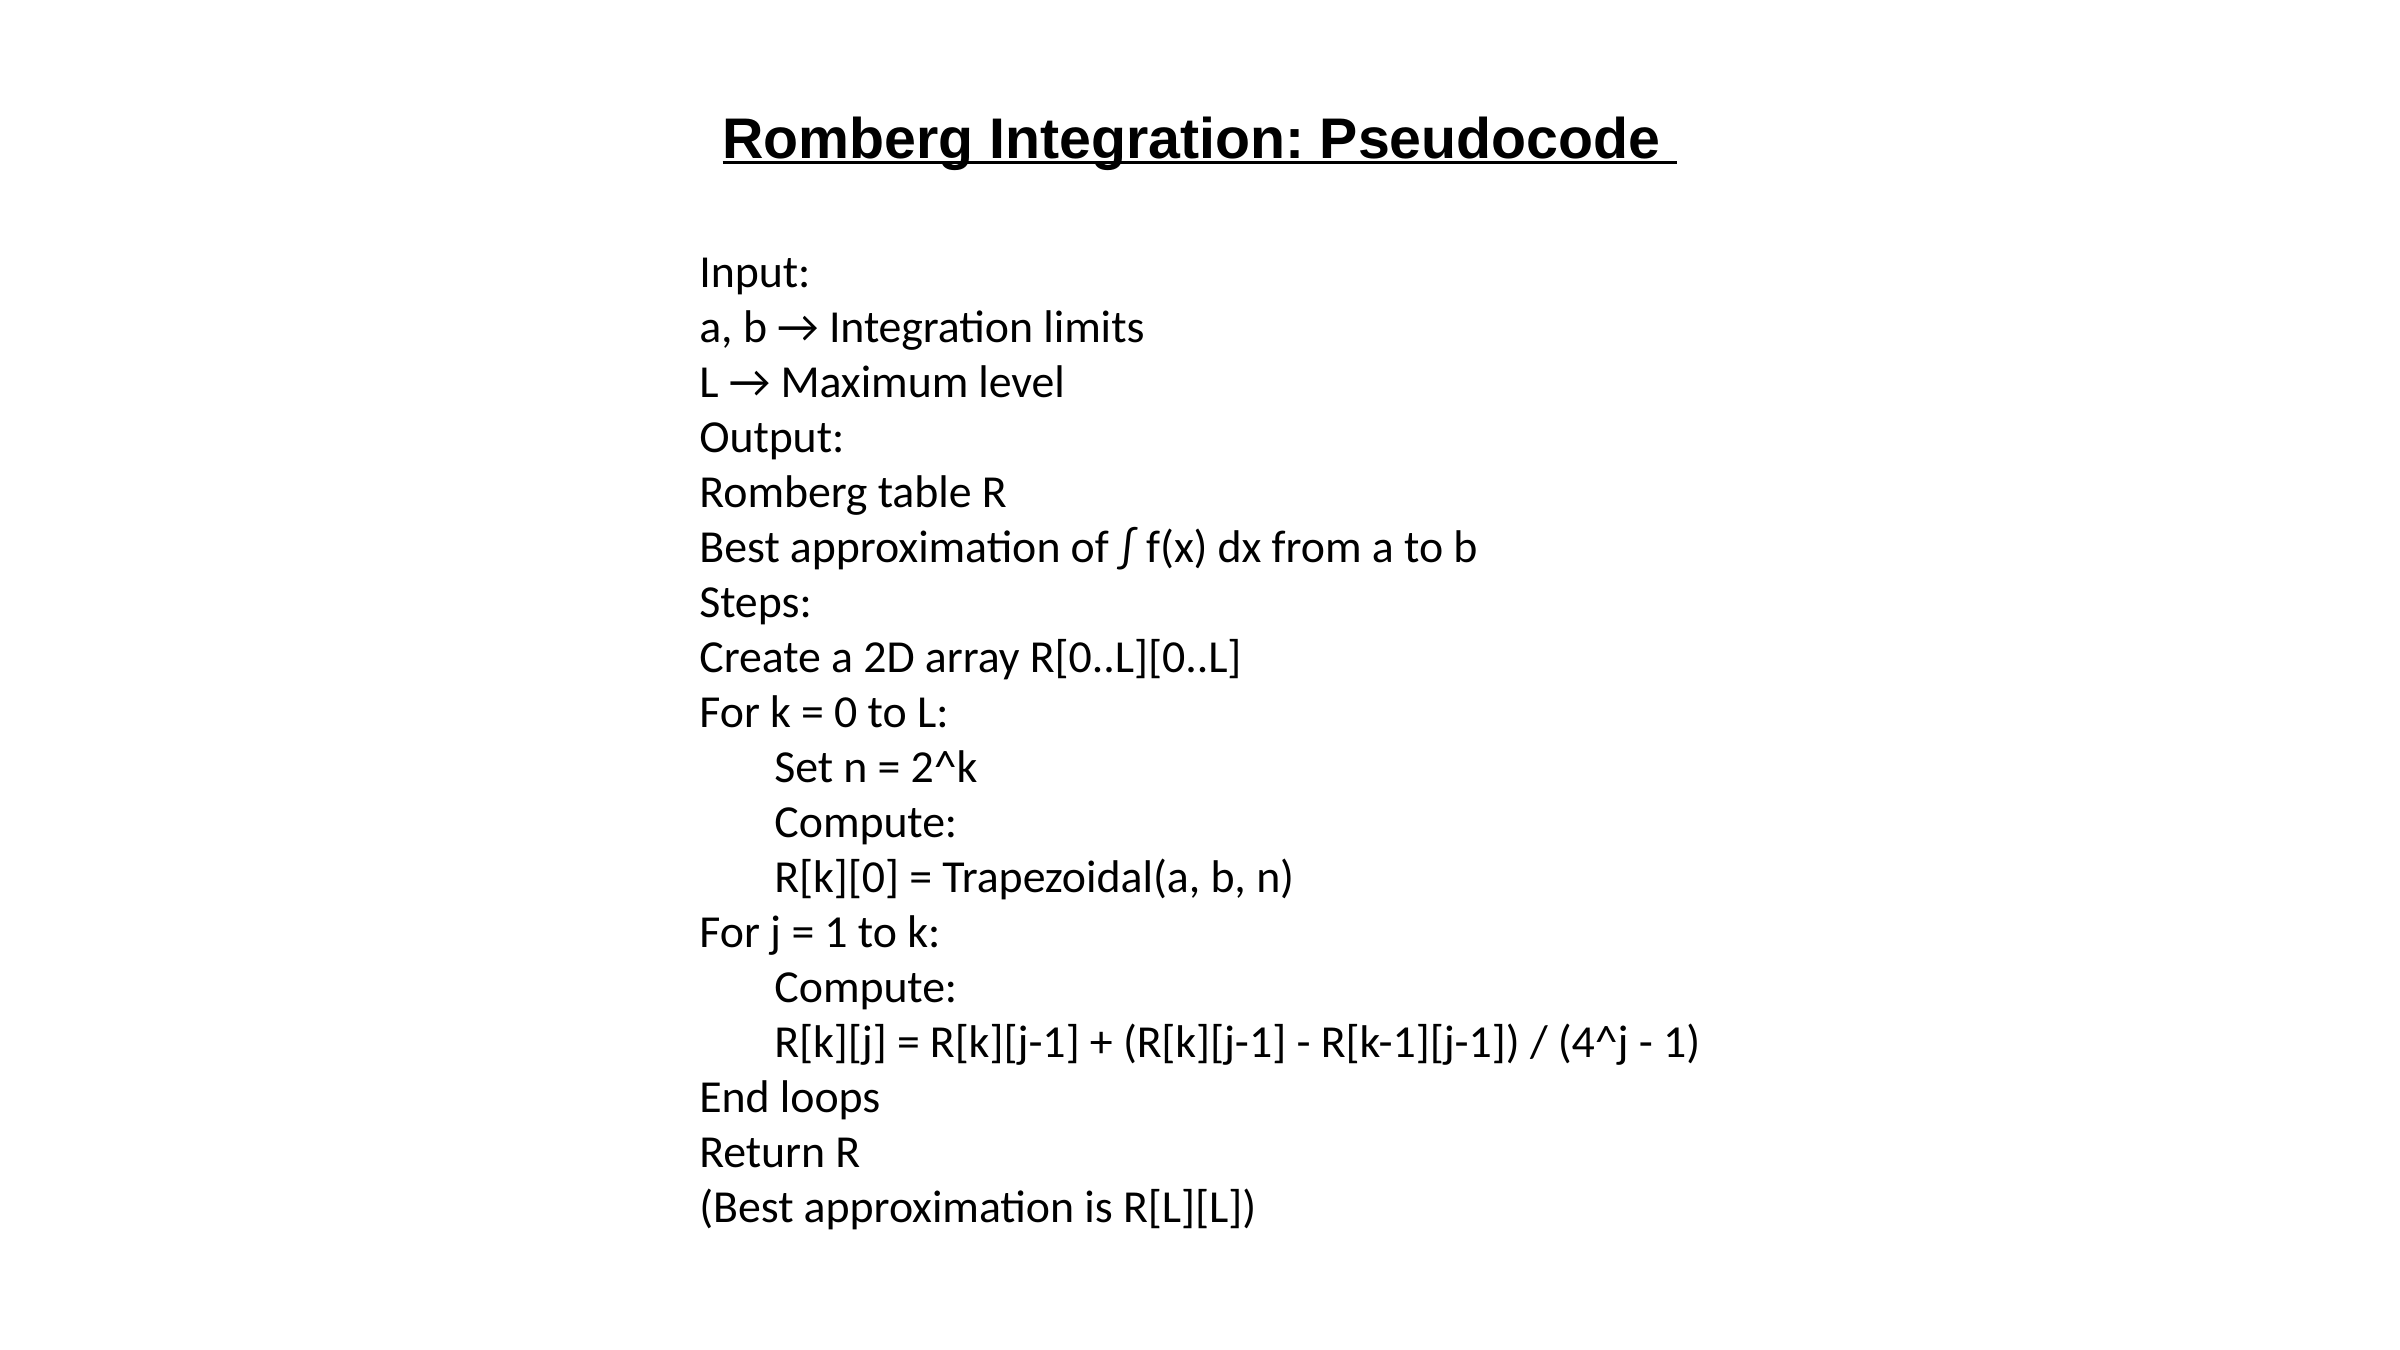

Romberg Integration: Pseudocode

Input:
a, b → Integration limits
L → Maximum level
Output:
Romberg table R
Best approximation of ∫ f(x) dx from a to b
Steps:
Create a 2D array R[0..L][0..L]
For k = 0 to L:
Set n = 2^k
Compute:
R[k][0] = Trapezoidal(a, b, n)
For j = 1 to k:
Compute:
R[k][j] = R[k][j-1] + (R[k][j-1] - R[k-1][j-1]) / (4^j - 1)
End loops
Return R
(Best approximation is R[L][L])